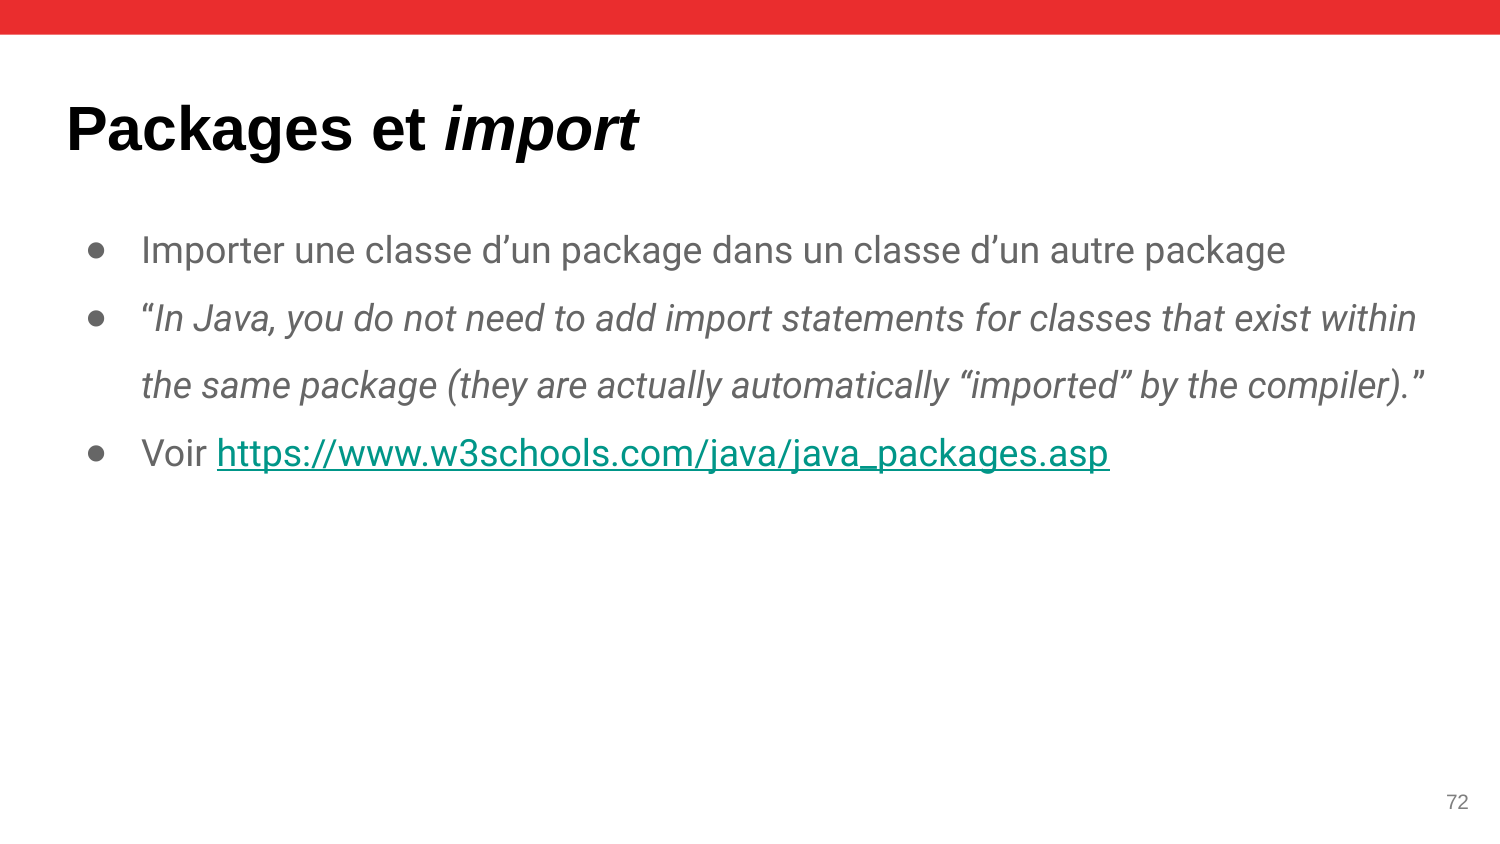

# Packages et import
Importer une classe d’un package dans un classe d’un autre package
“In Java, you do not need to add import statements for classes that exist within the same package (they are actually automatically “imported” by the compiler).”
Voir https://www.w3schools.com/java/java_packages.asp
72